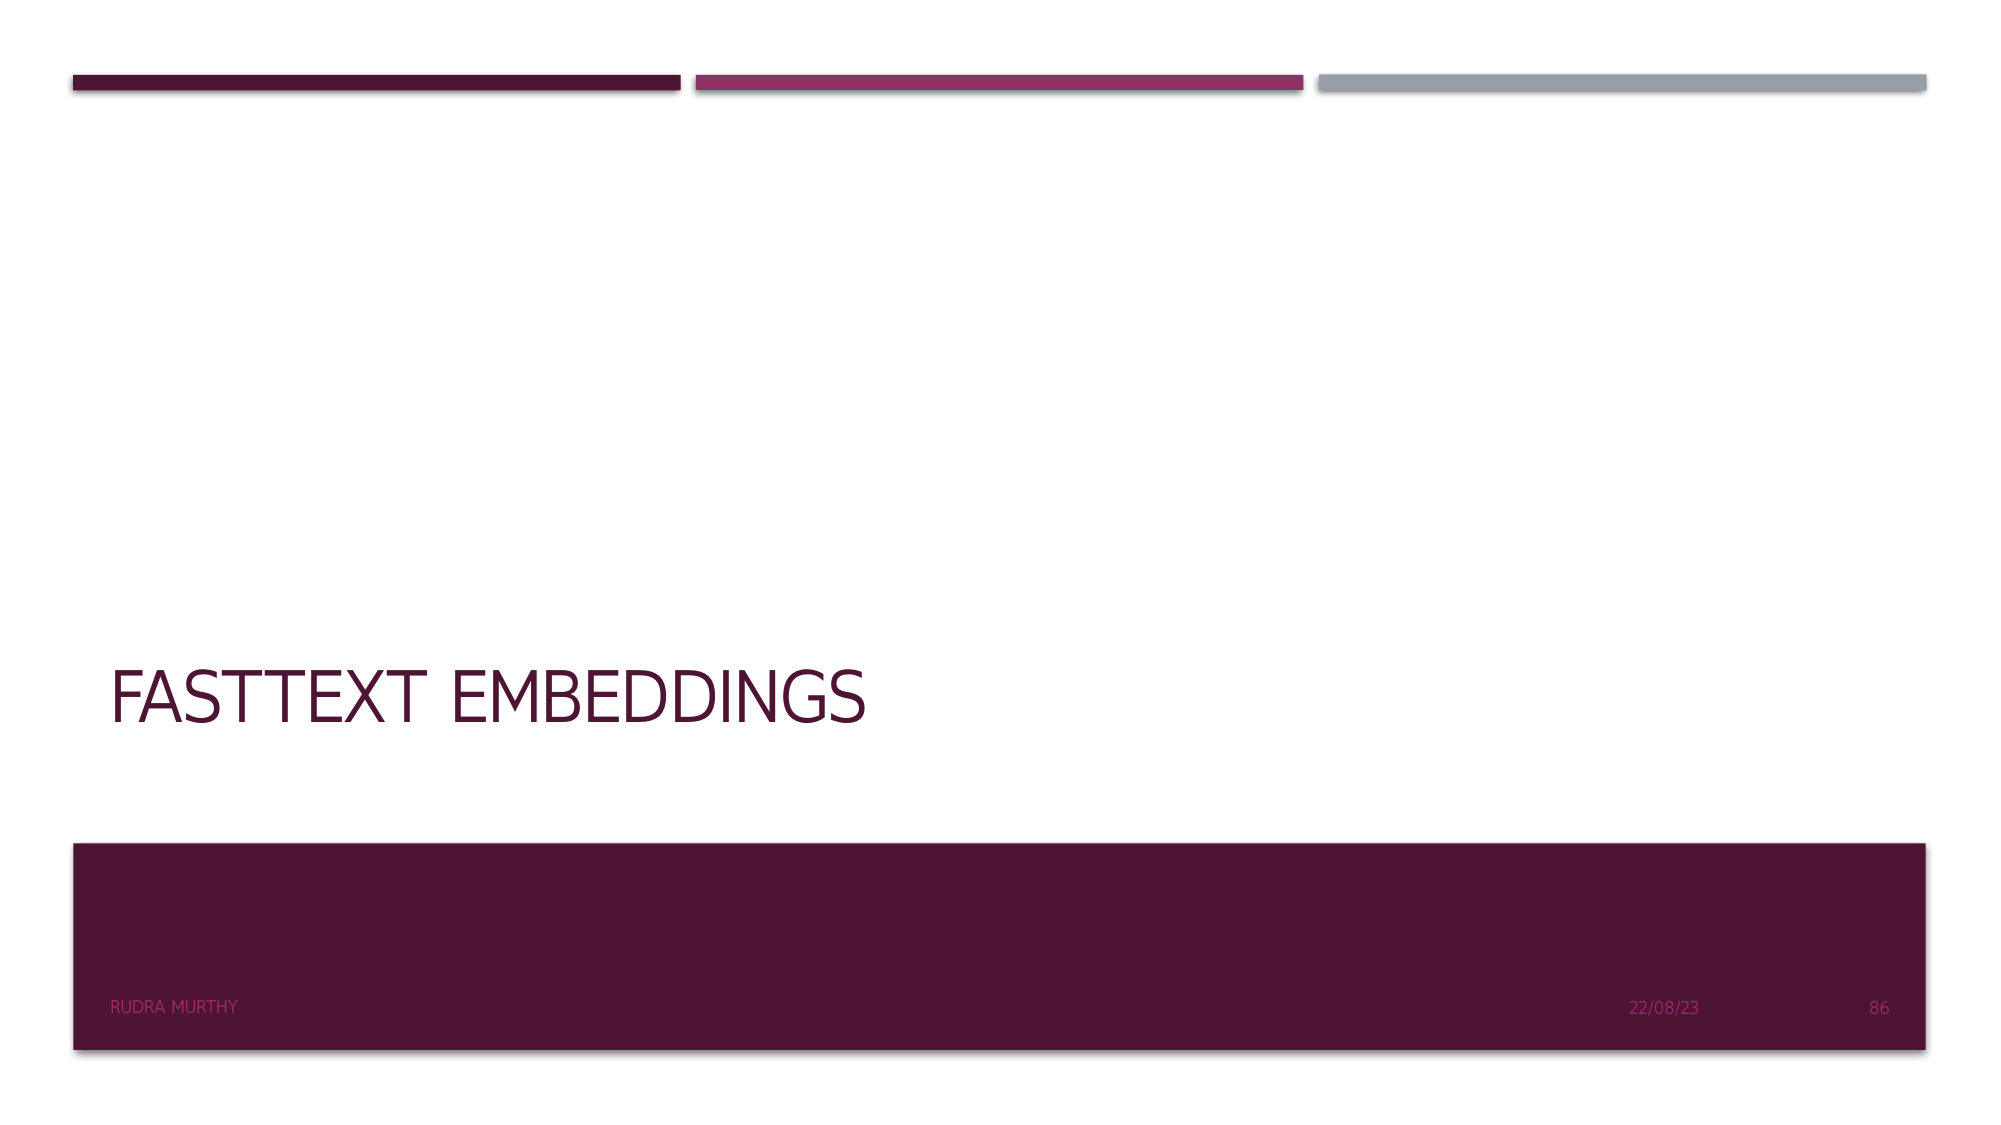

# Fasttext Embeddings

Rudra Murthy
22/08/23
86